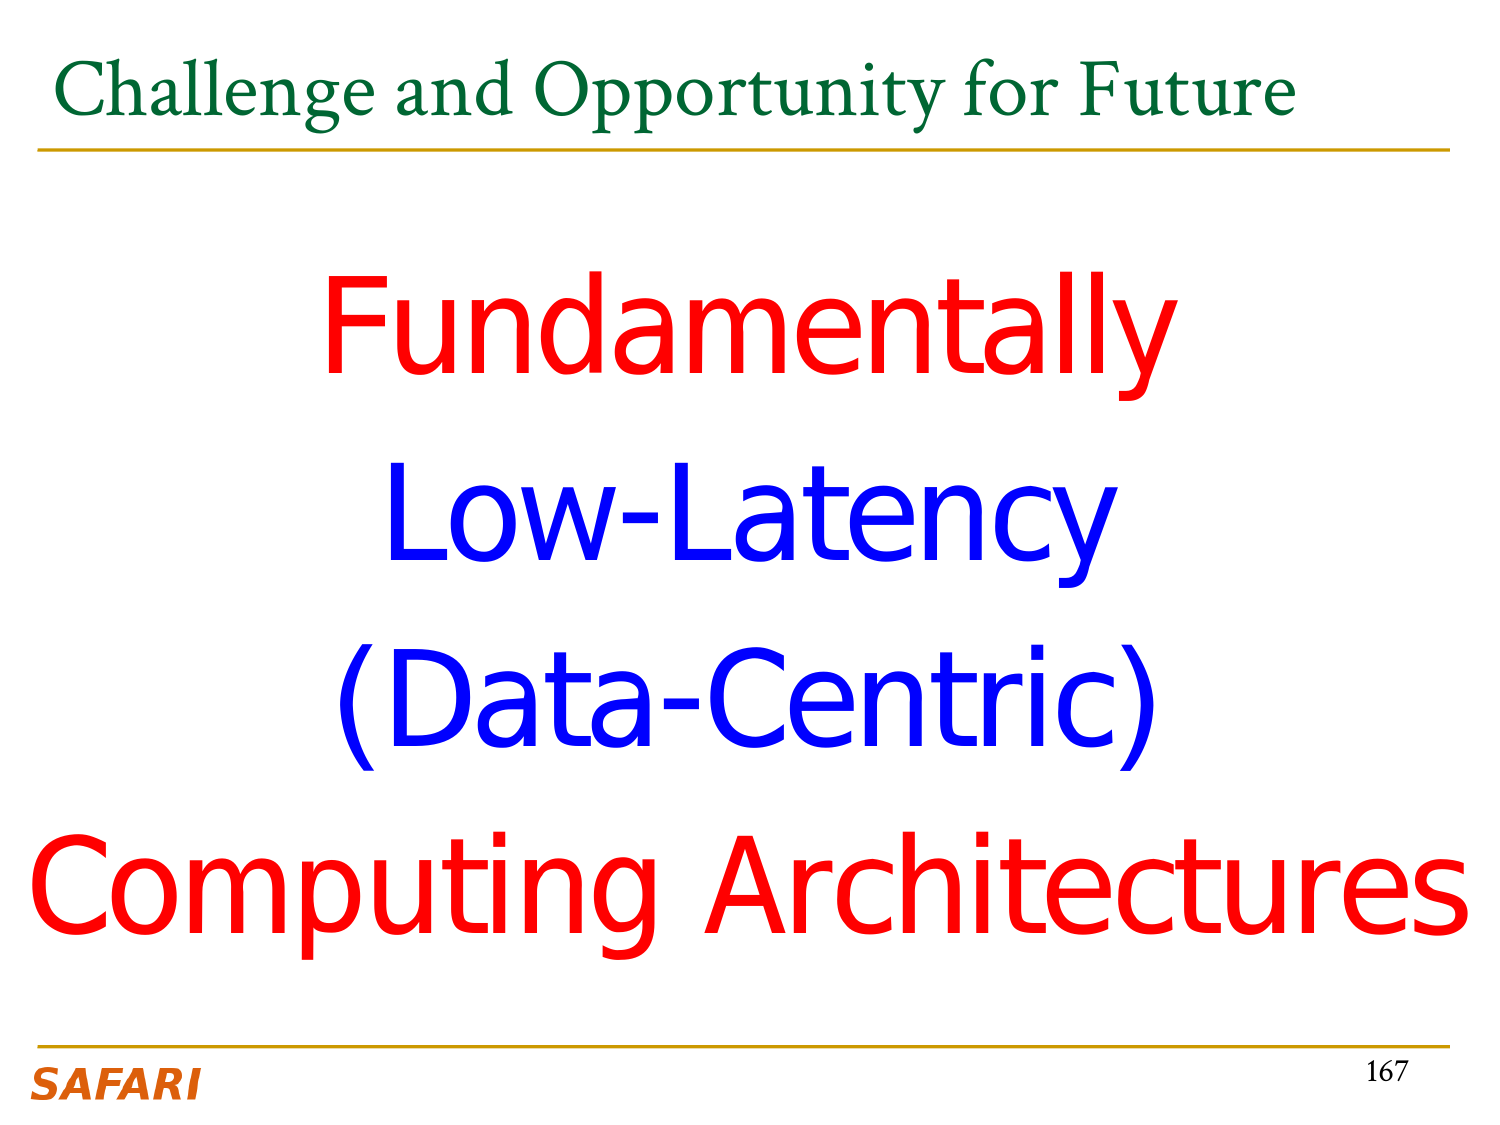

# Challenge and Opportunity for Future
Fundamentally
Low-Latency
(Data-Centric)
Computing Architectures
167